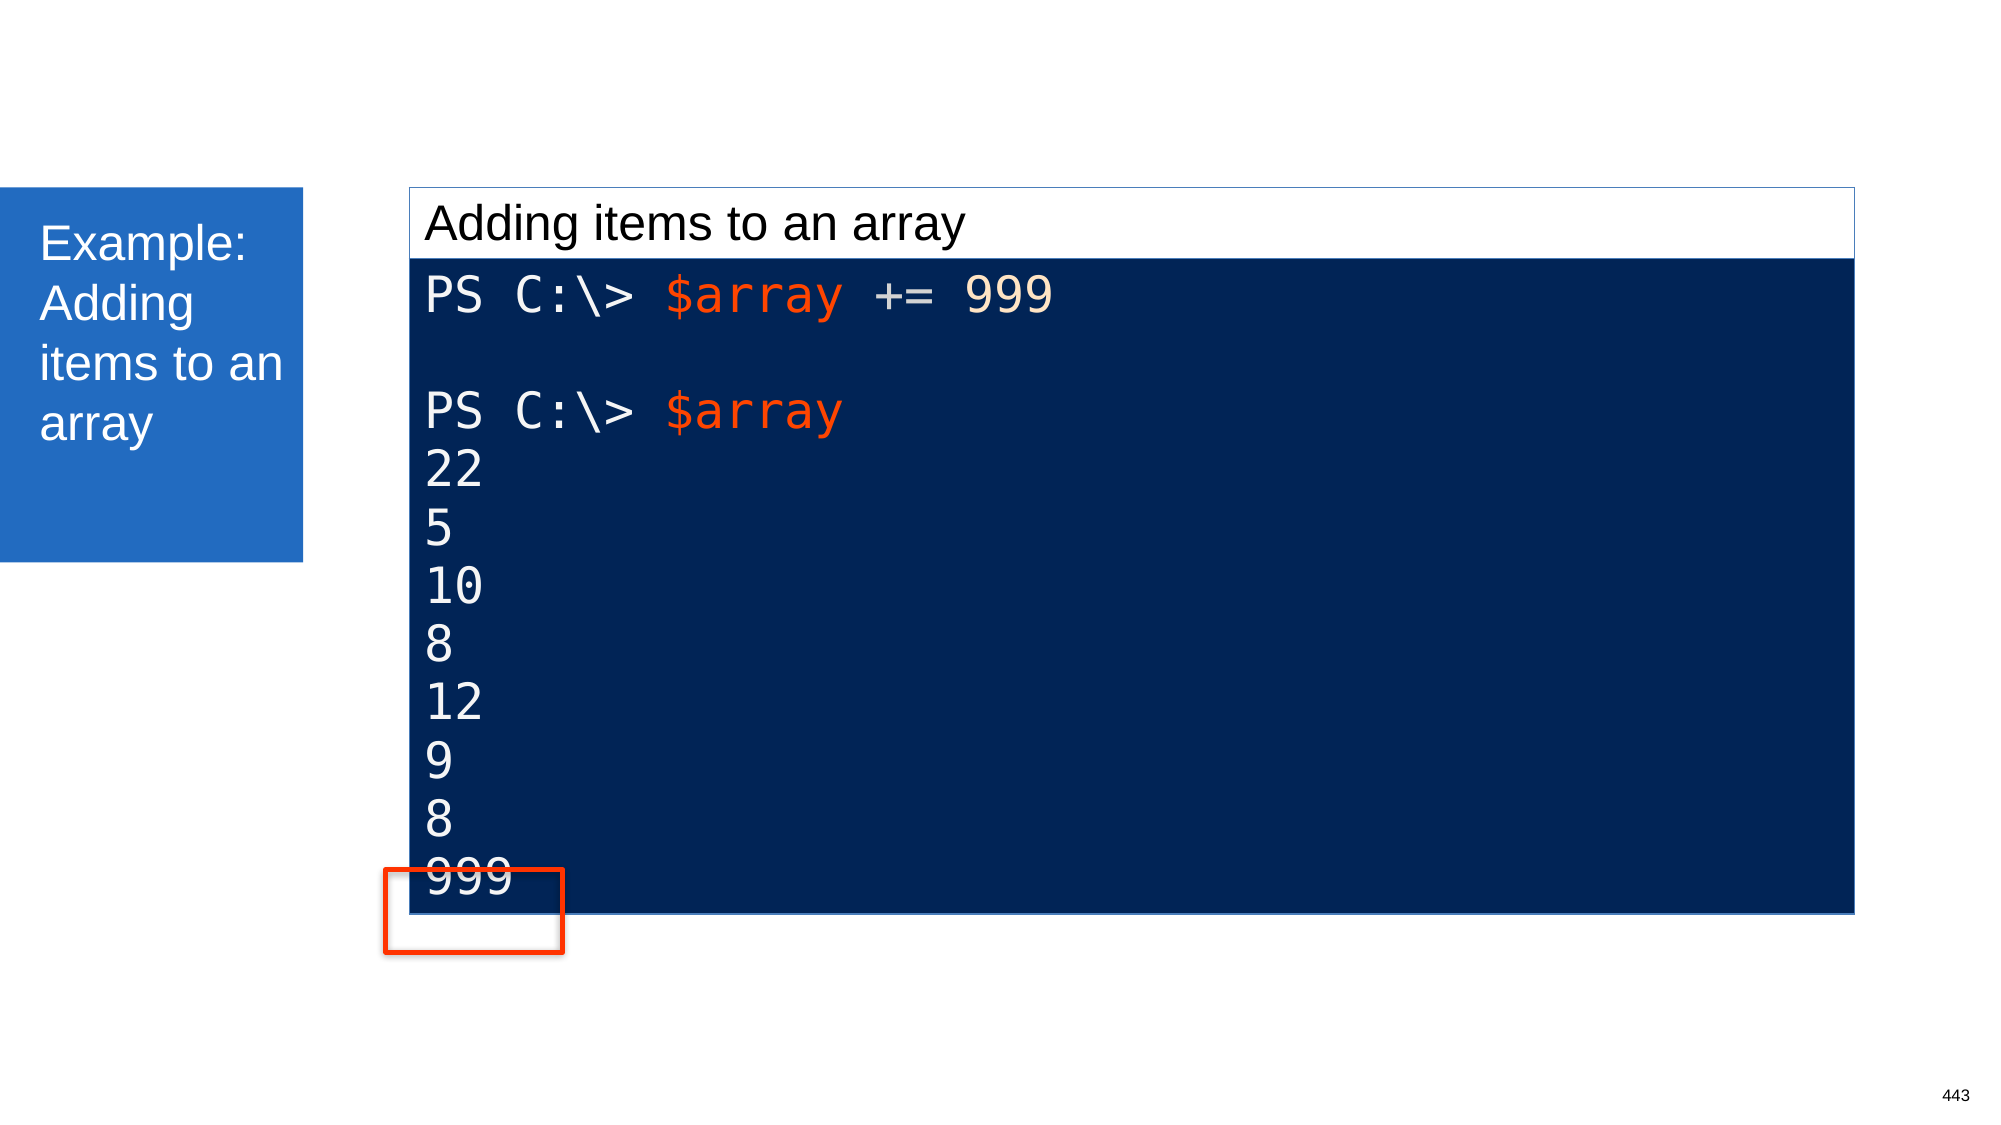

Example:
Adding items to an array
| Adding items to an array |
| --- |
| PS C:\> $array += 999 PS C:\> $array 22 5 10 8 12 9 8 999 |

443